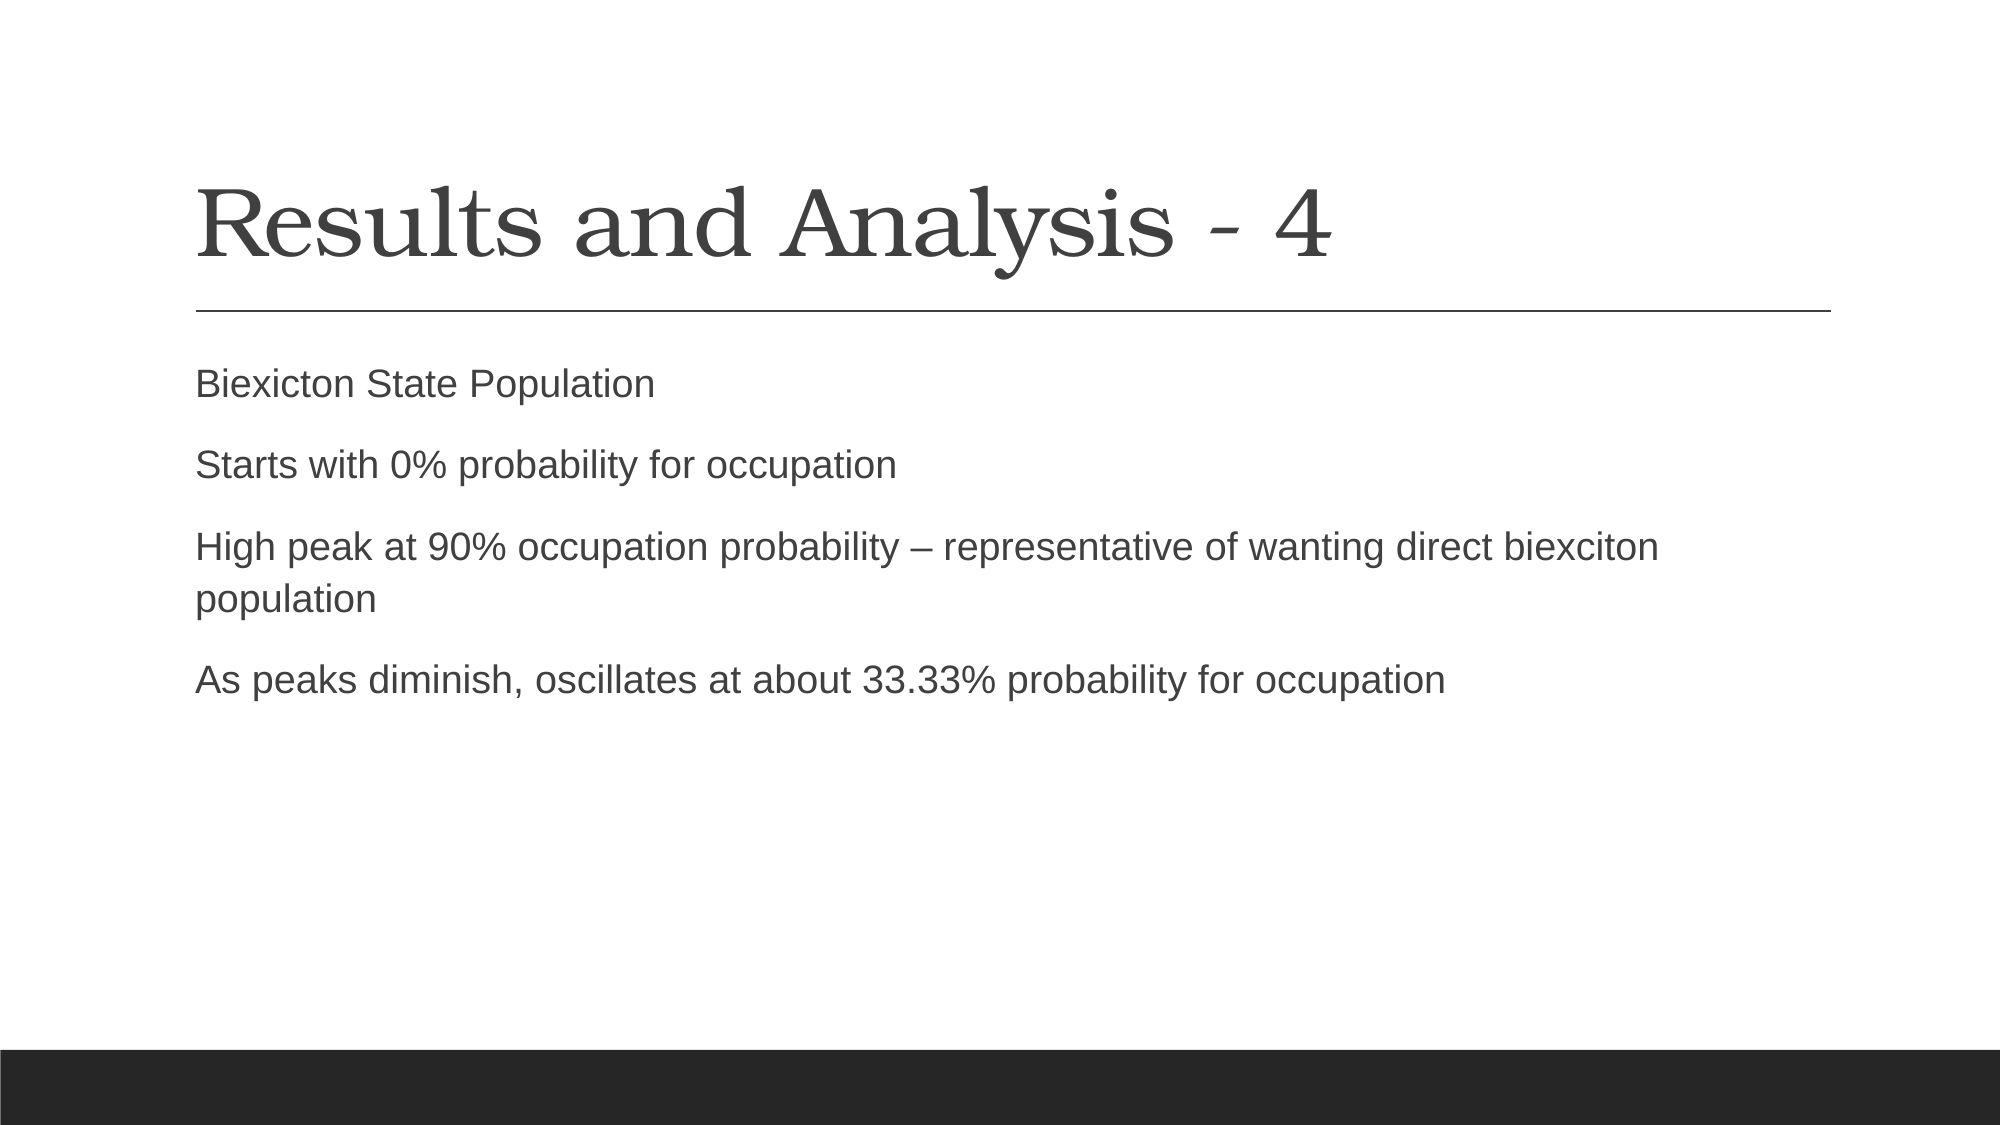

# Results and Analysis - 4
Biexicton State Population
Starts with 0% probability for occupation
High peak at 90% occupation probability – representative of wanting direct biexciton population
As peaks diminish, oscillates at about 33.33% probability for occupation